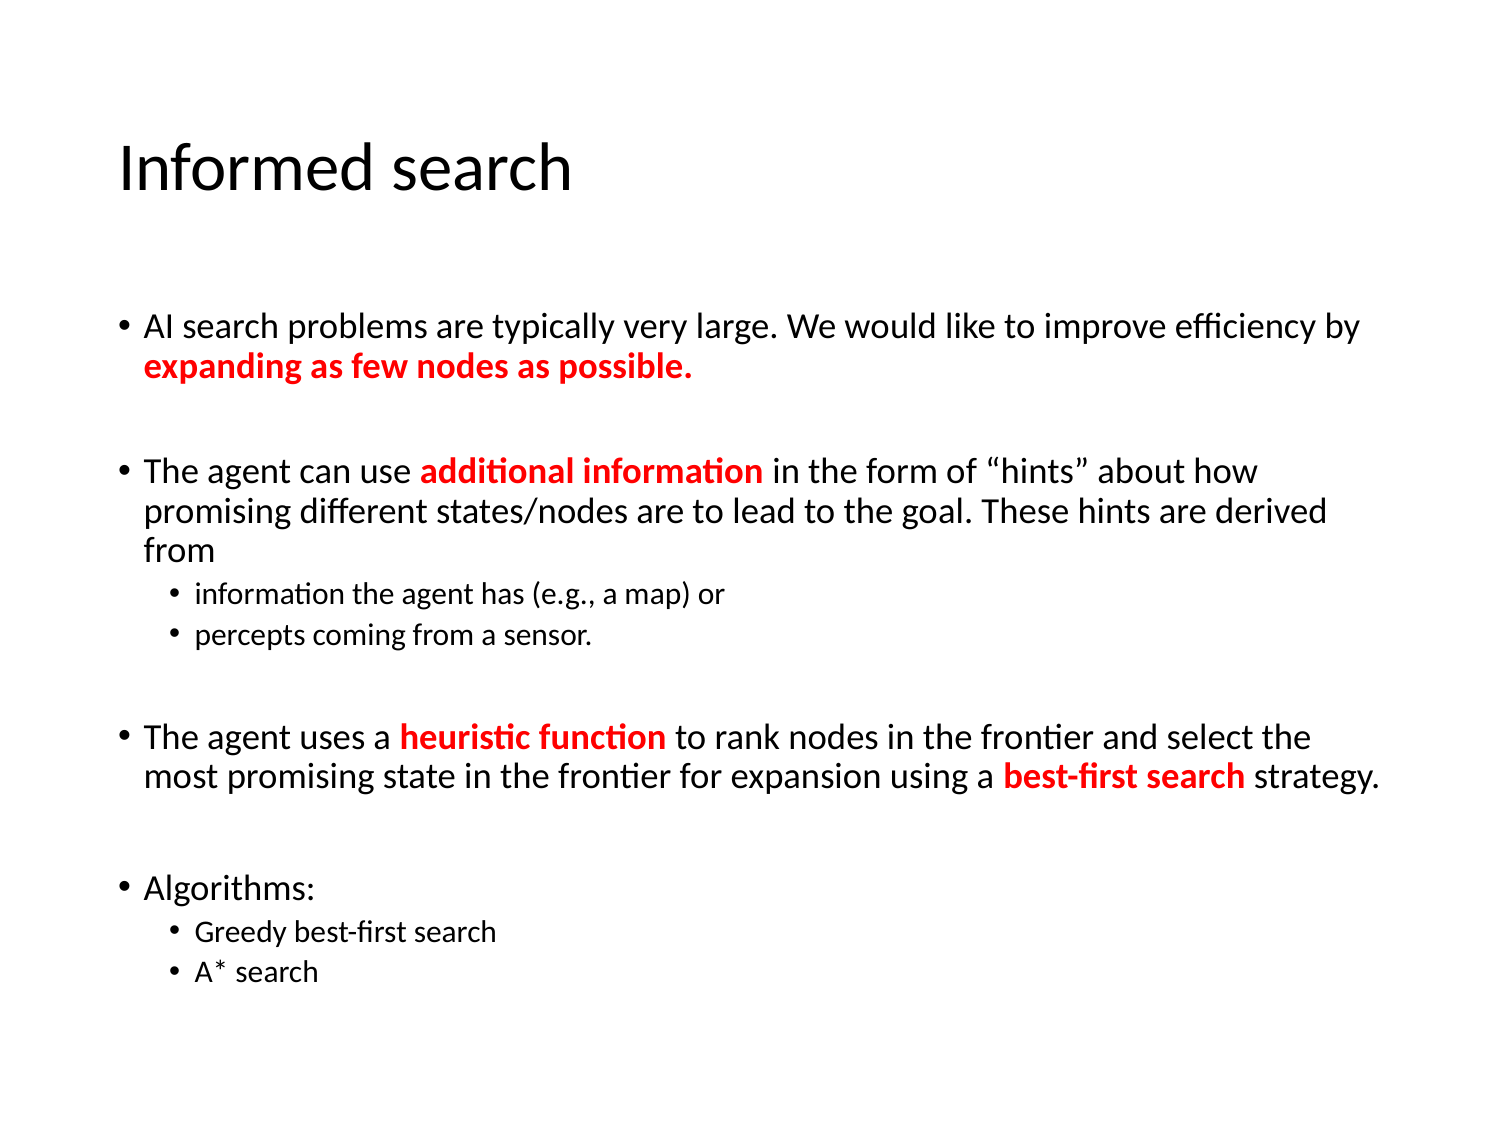

# Informed search
AI search problems are typically very large. We would like to improve efficiency by expanding as few nodes as possible.

The agent can use additional information in the form of “hints” about how promising different states/nodes are to lead to the goal. These hints are derived from
information the agent has (e.g., a map) or
percepts coming from a sensor.

The agent uses a heuristic function to rank nodes in the frontier and select the most promising state in the frontier for expansion using a best-first search strategy.

Algorithms:
Greedy best-first search
A* search